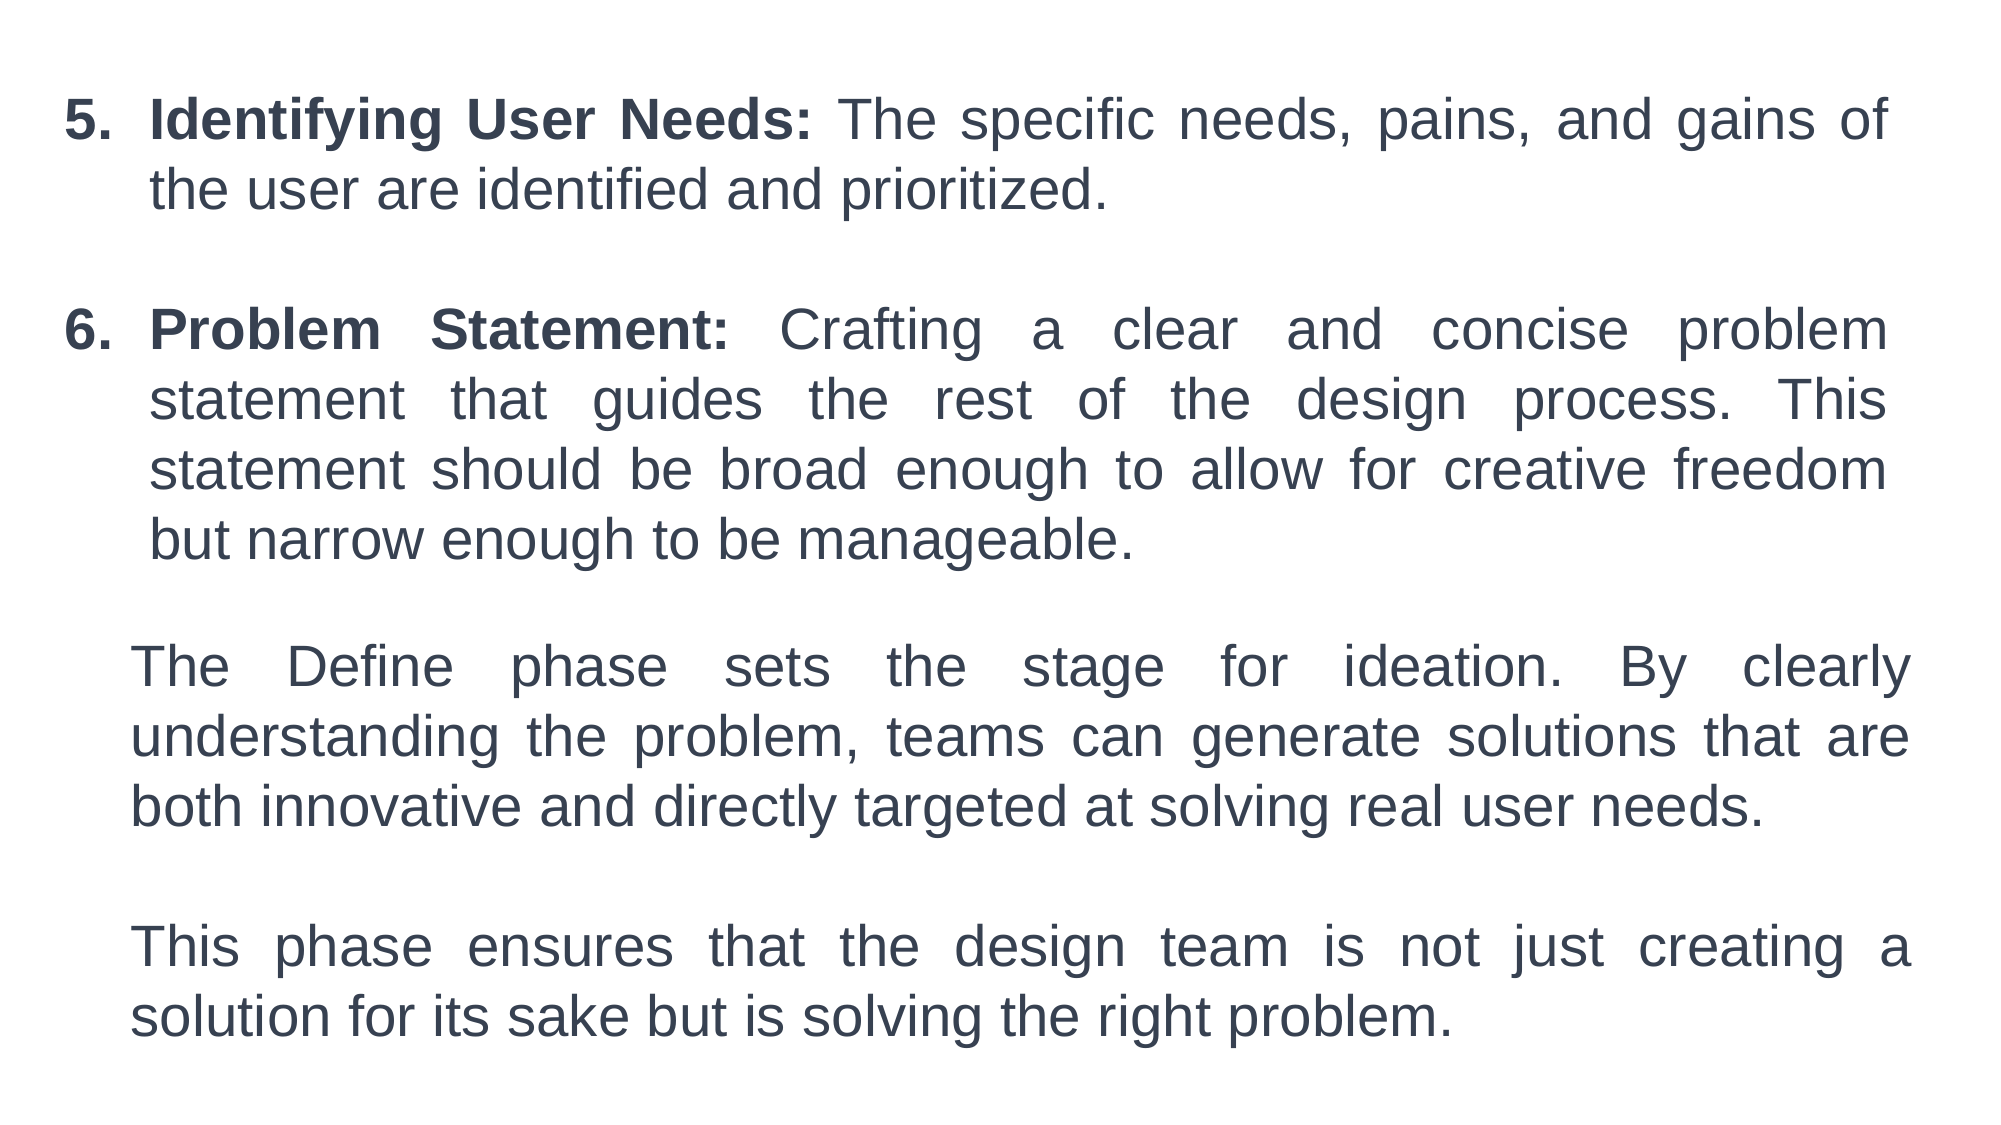

Identifying User Needs: The specific needs, pains, and gains of the user are identified and prioritized.

Problem Statement: Crafting a clear and concise problem statement that guides the rest of the design process. This statement should be broad enough to allow for creative freedom but narrow enough to be manageable.
The Define phase sets the stage for ideation. By clearly understanding the problem, teams can generate solutions that are both innovative and directly targeted at solving real user needs.

This phase ensures that the design team is not just creating a solution for its sake but is solving the right problem.